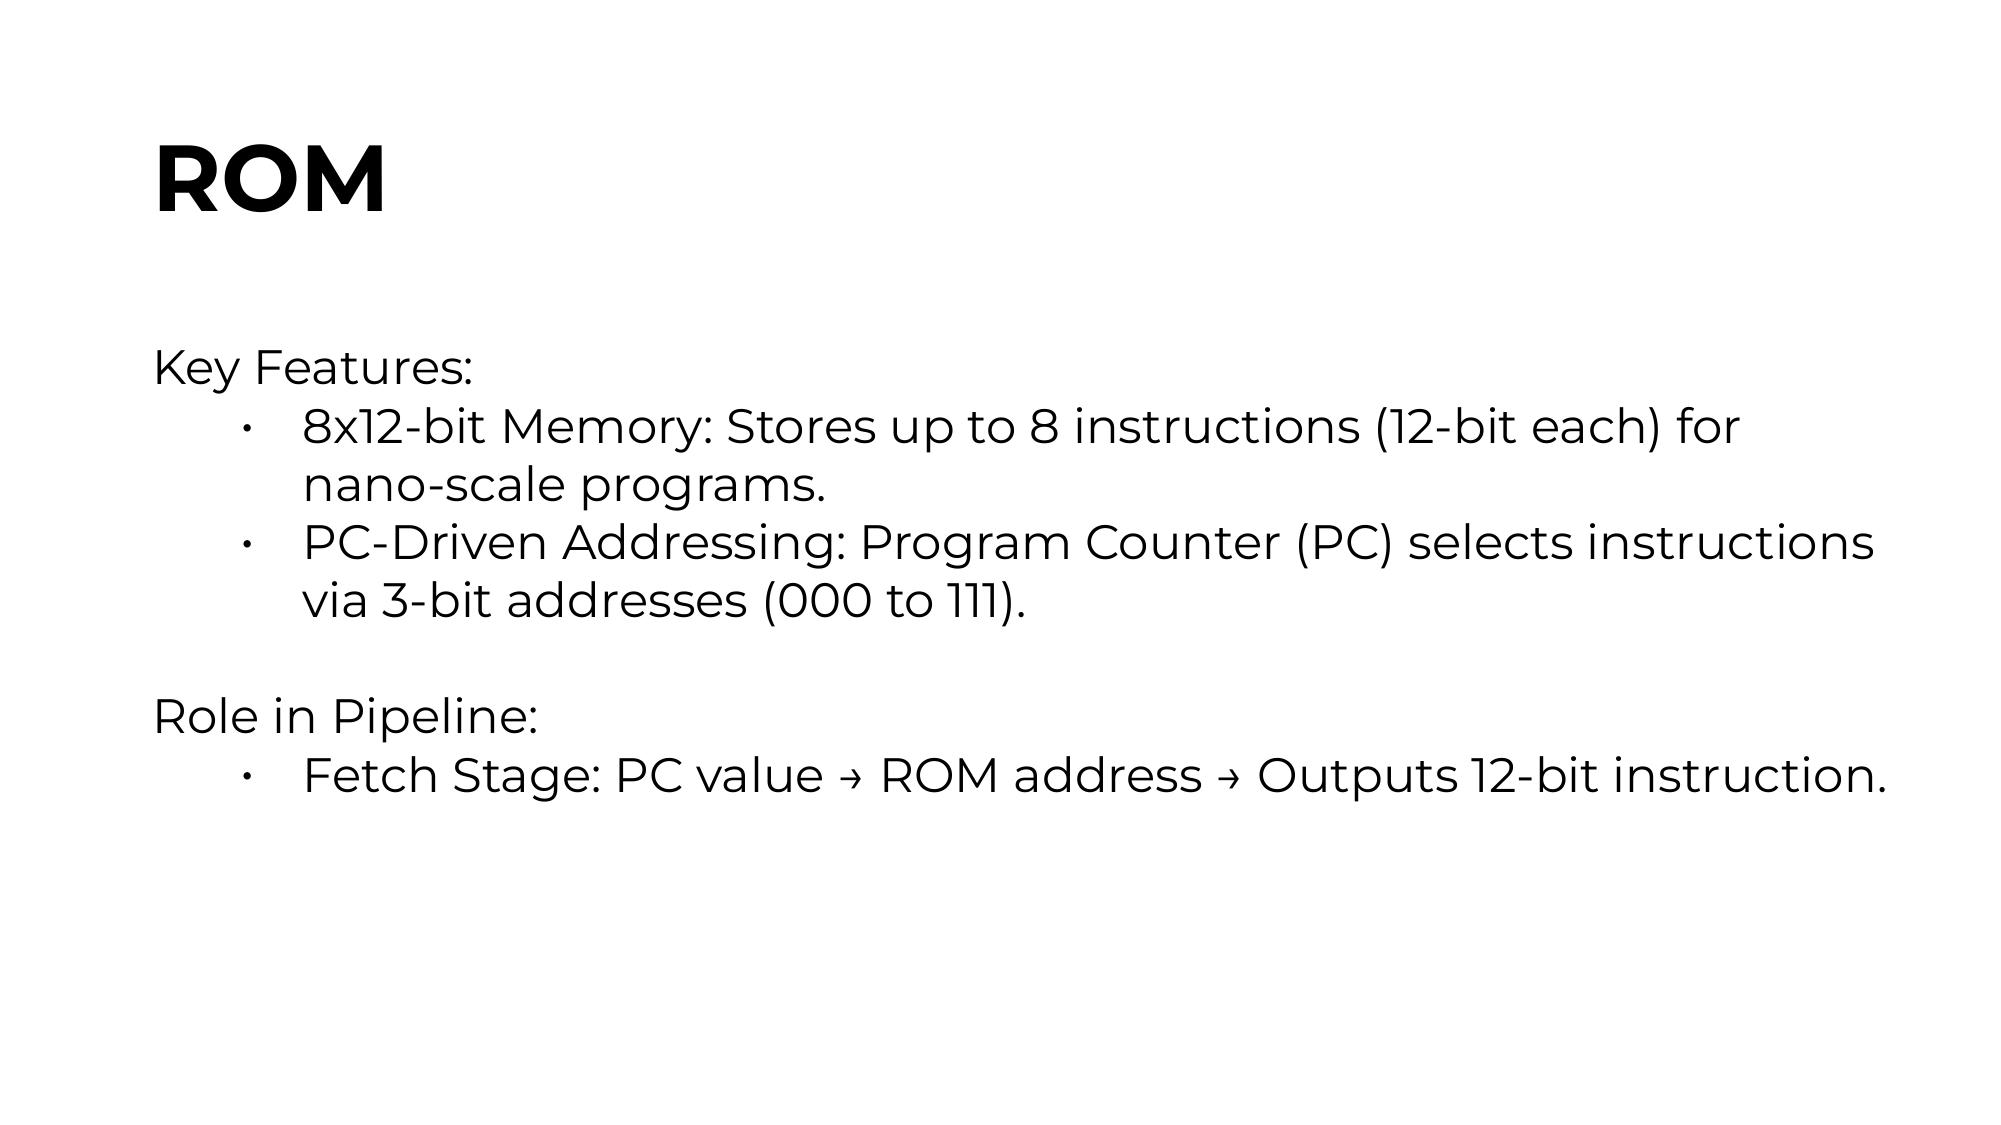

# ROM
Key Features:
8x12-bit Memory: Stores up to 8 instructions (12-bit each) for nano-scale programs.
PC-Driven Addressing: Program Counter (PC) selects instructions via 3-bit addresses (000 to 111).

Role in Pipeline:
Fetch Stage: PC value → ROM address → Outputs 12-bit instruction.